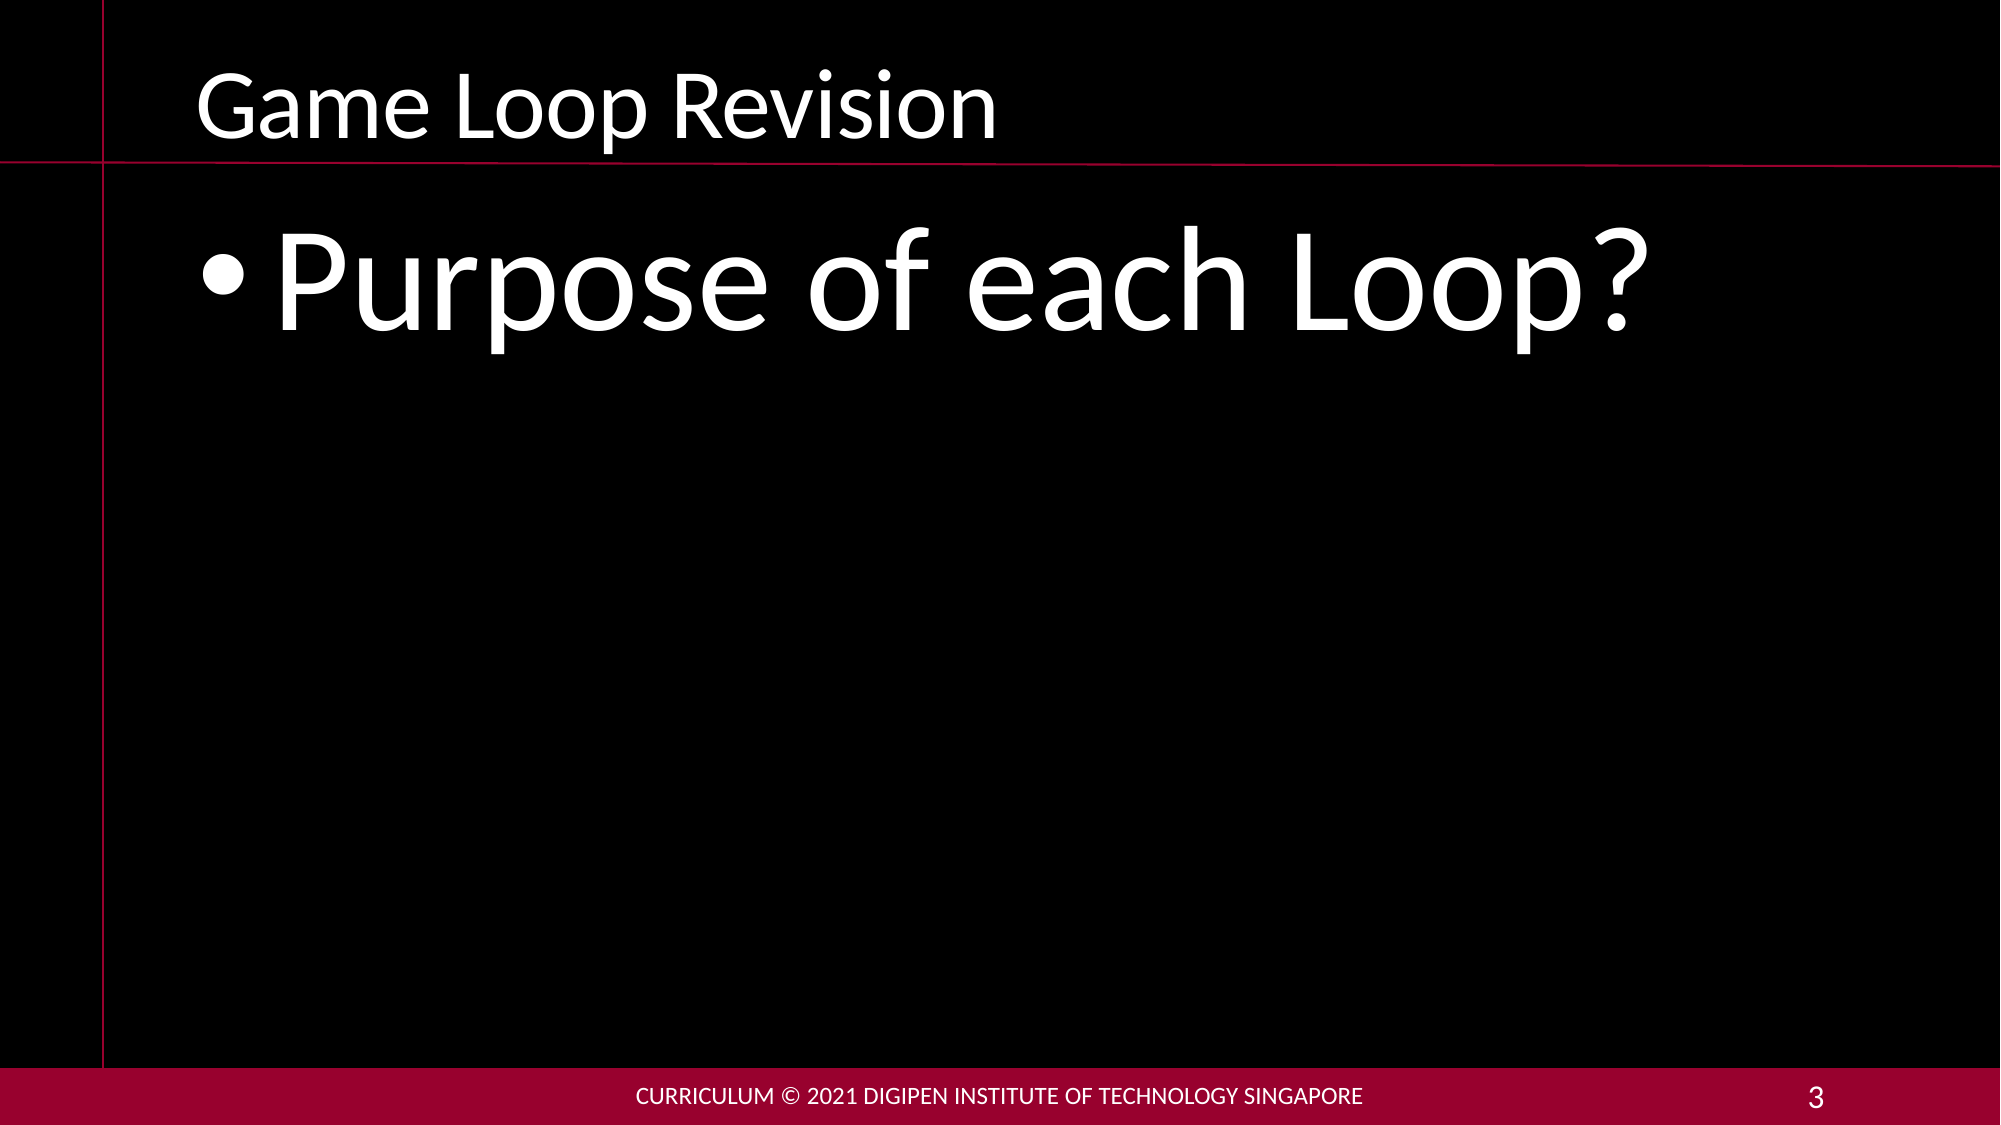

# Game Loop Revision
Purpose of each Loop?
Curriculum © 2021 DigiPen Institute of Technology Singapore
3